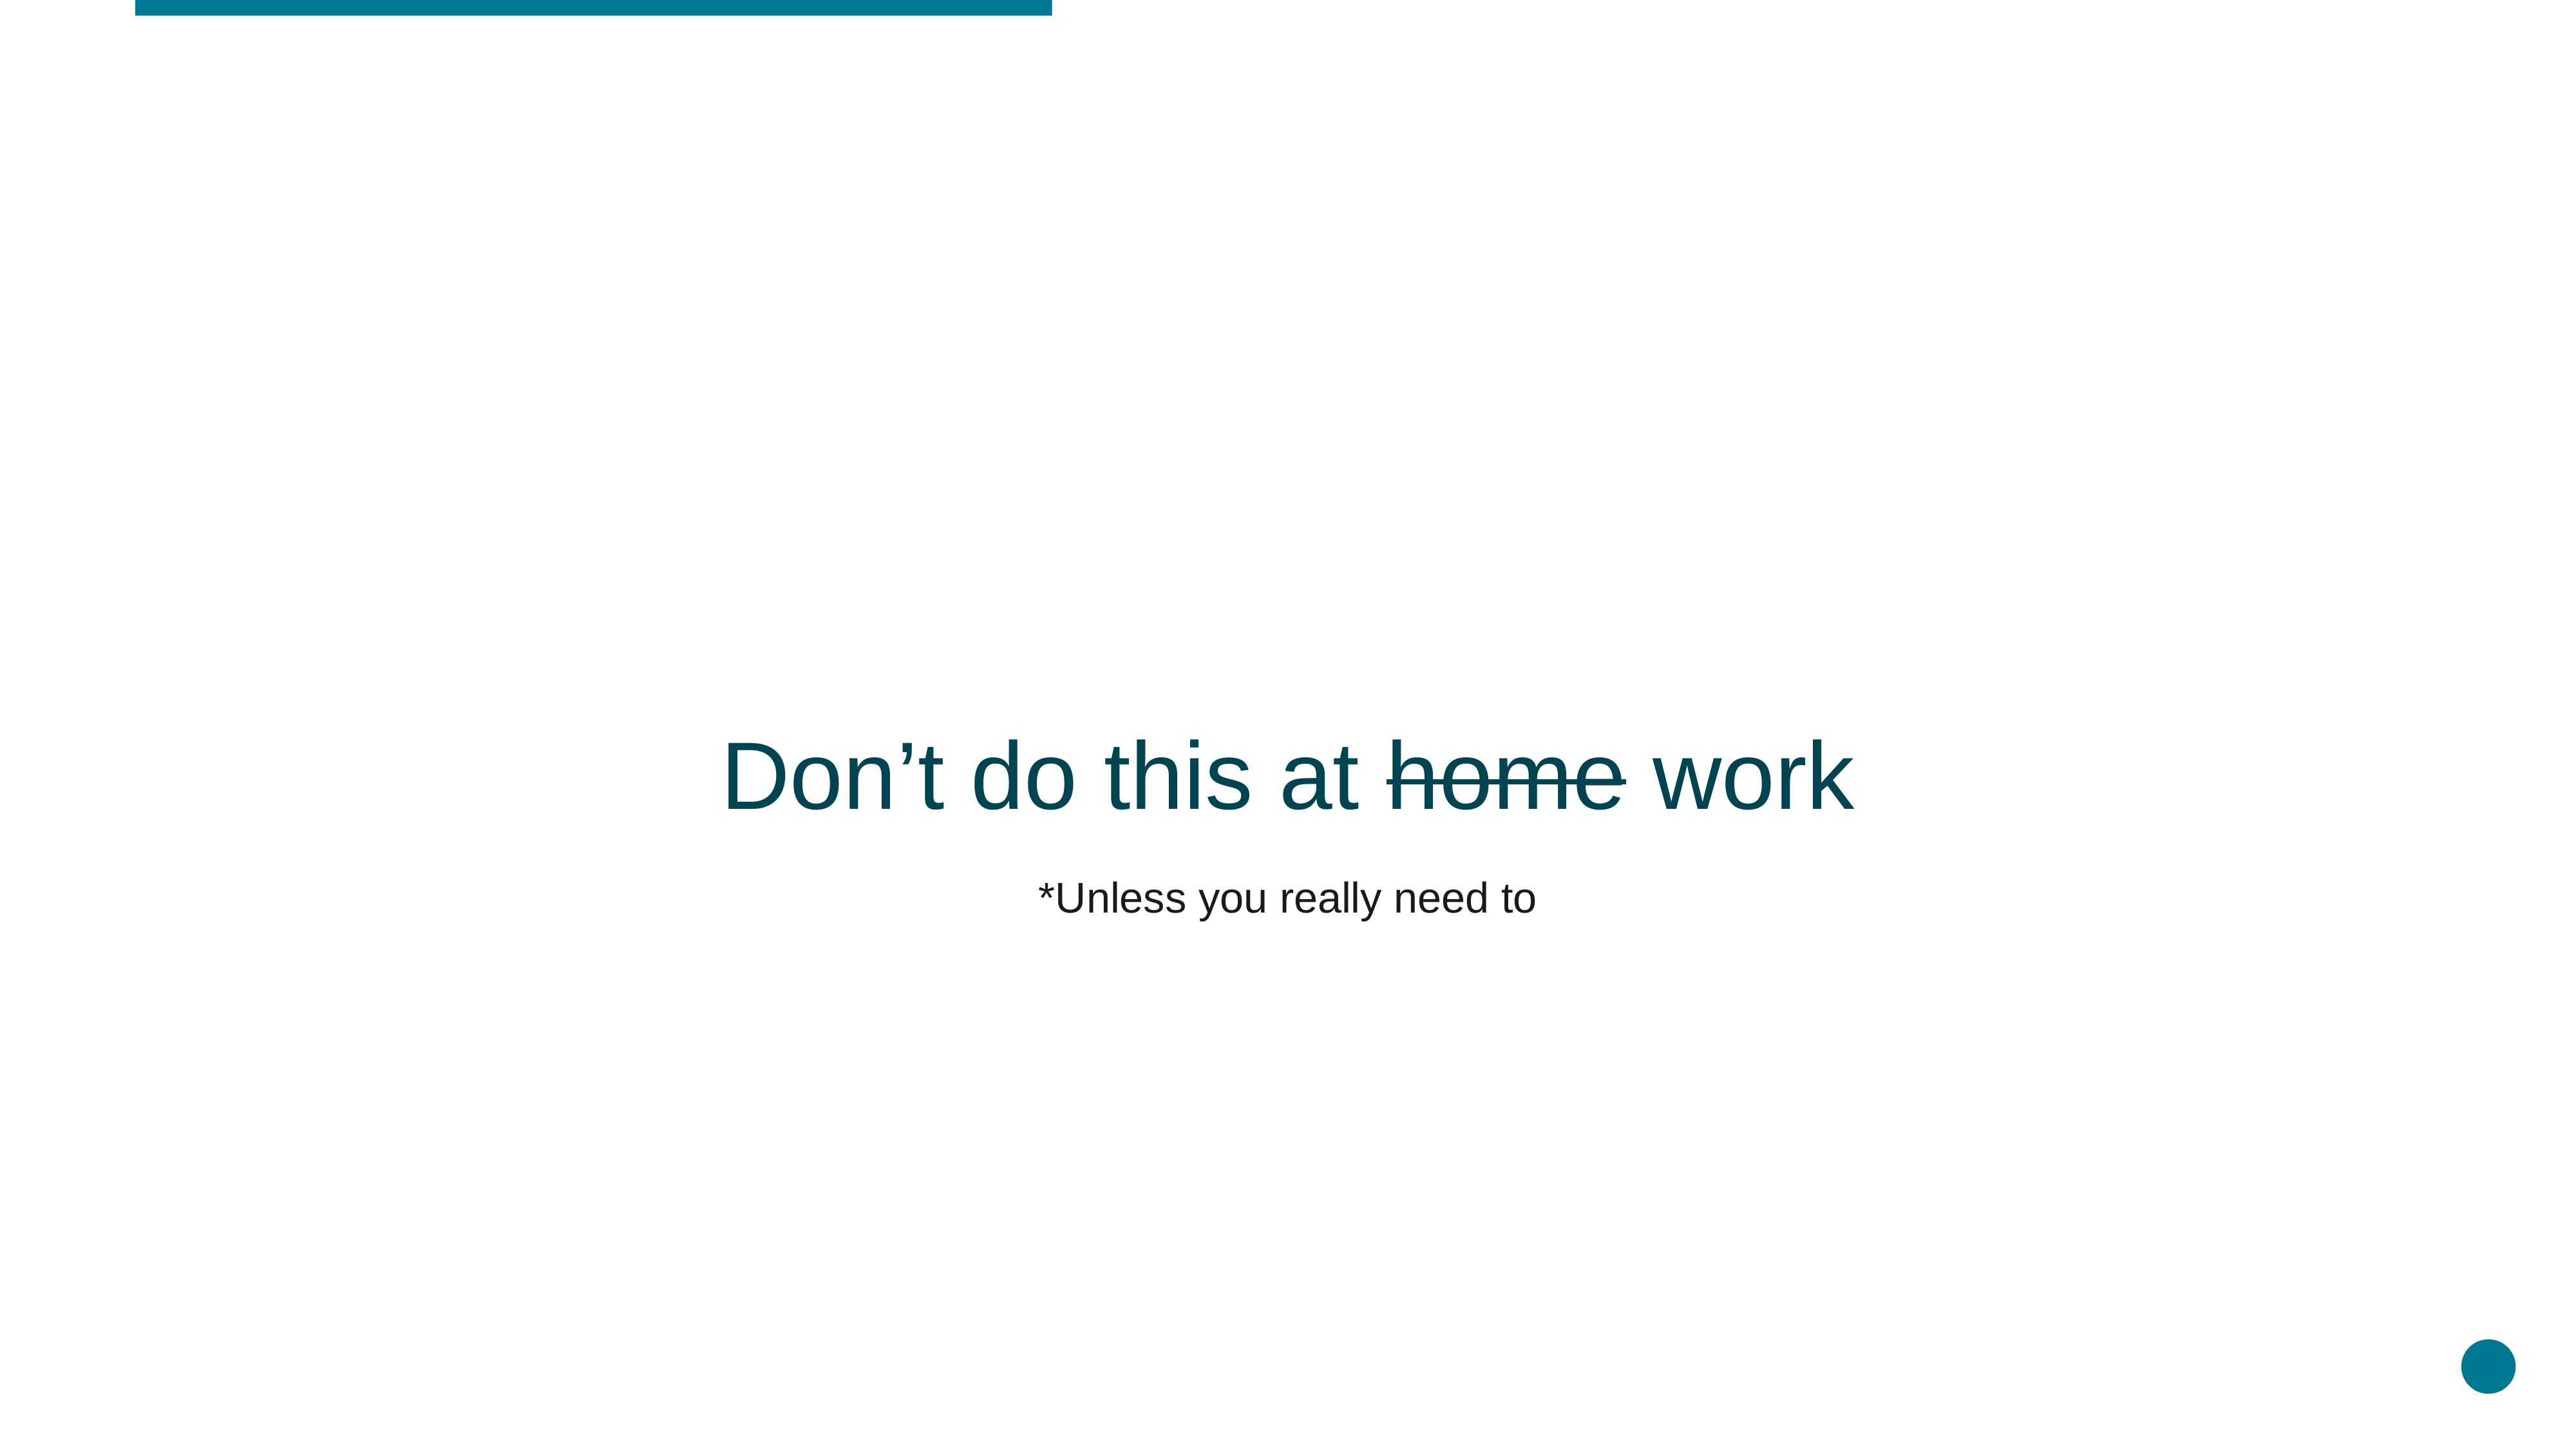

# Don’t do this at home work
*Unless you really need to